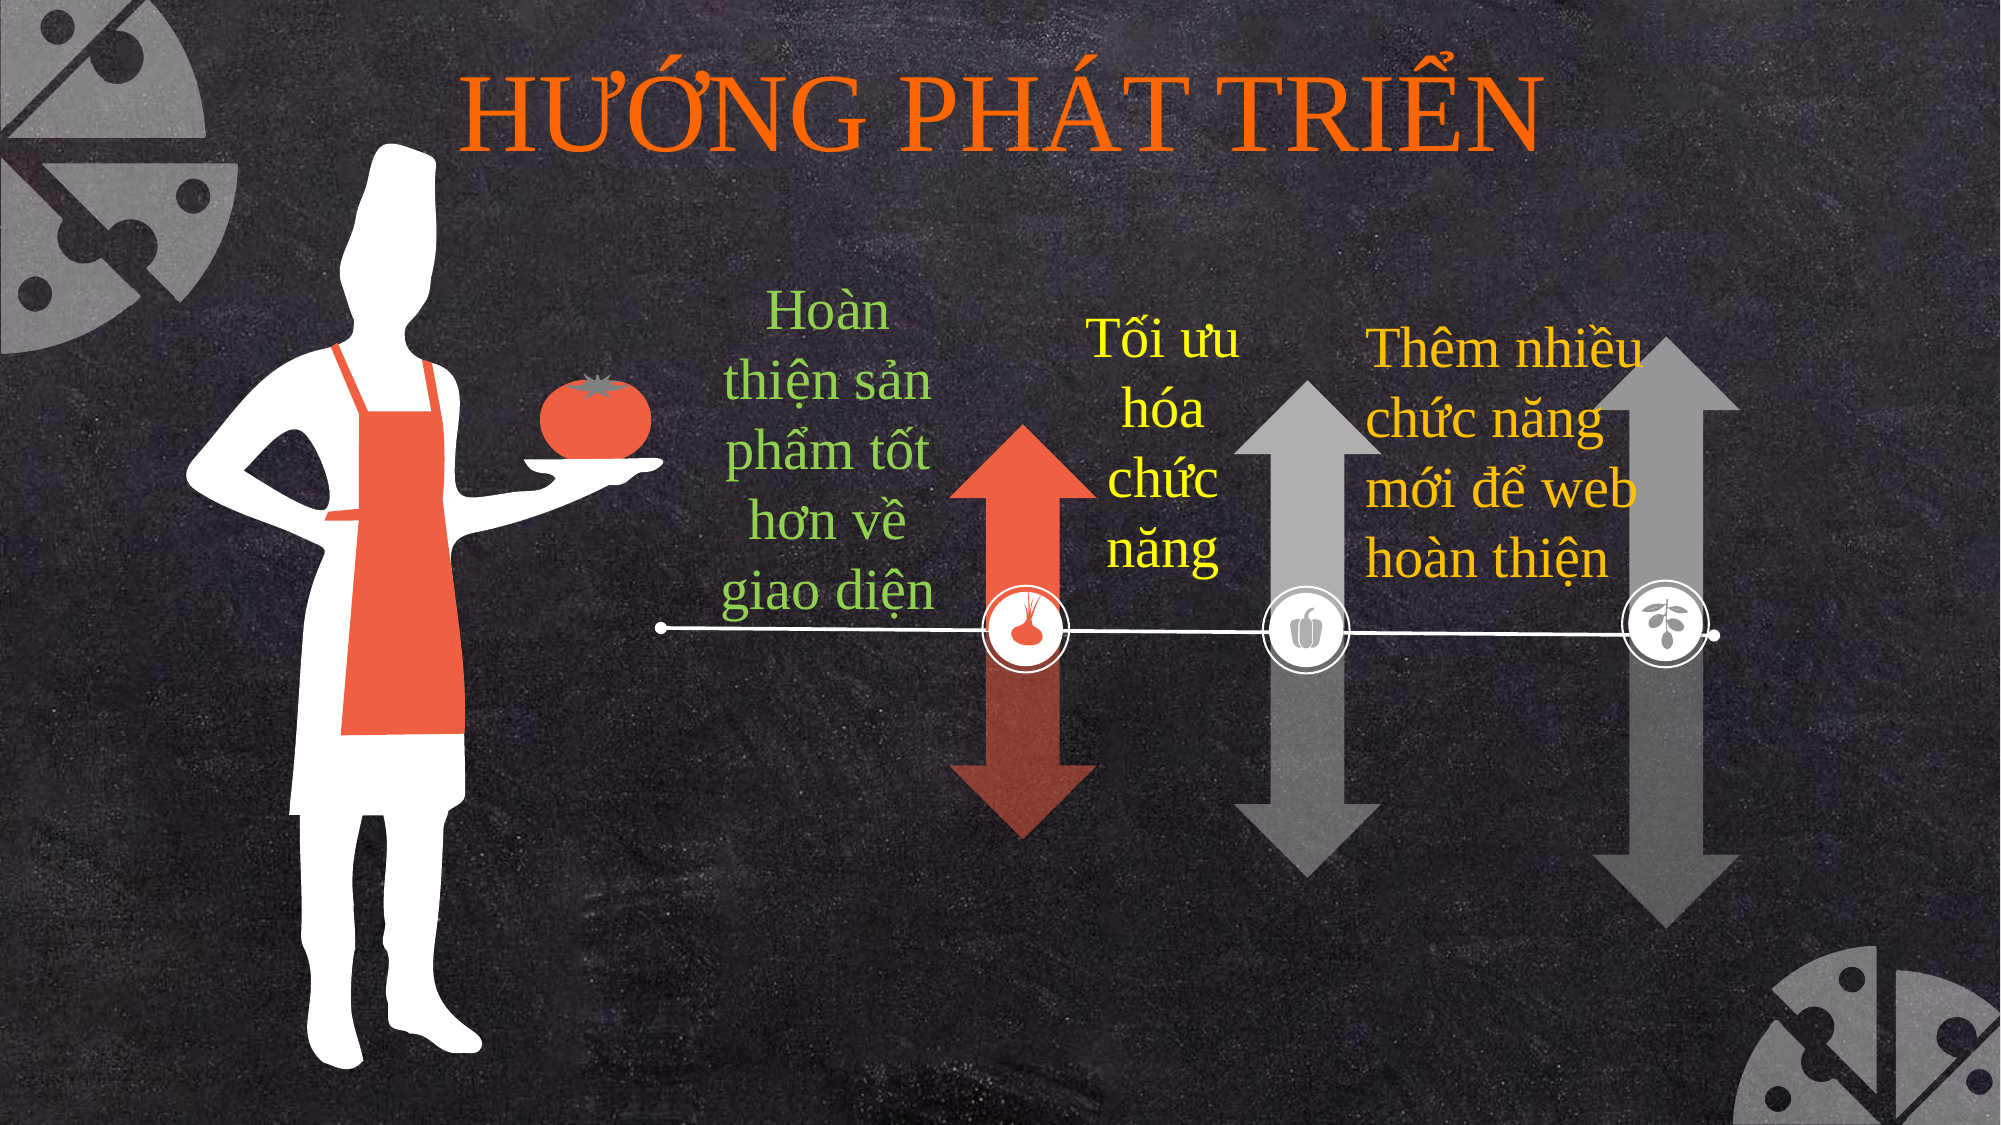

HƯỚNG PHÁT TRIỂN

Hoàn thiện sản phẩm tốt hơn về giao diện
Tối ưu hóa chức năng
Thêm nhiều chức năng mới để web hoàn thiện